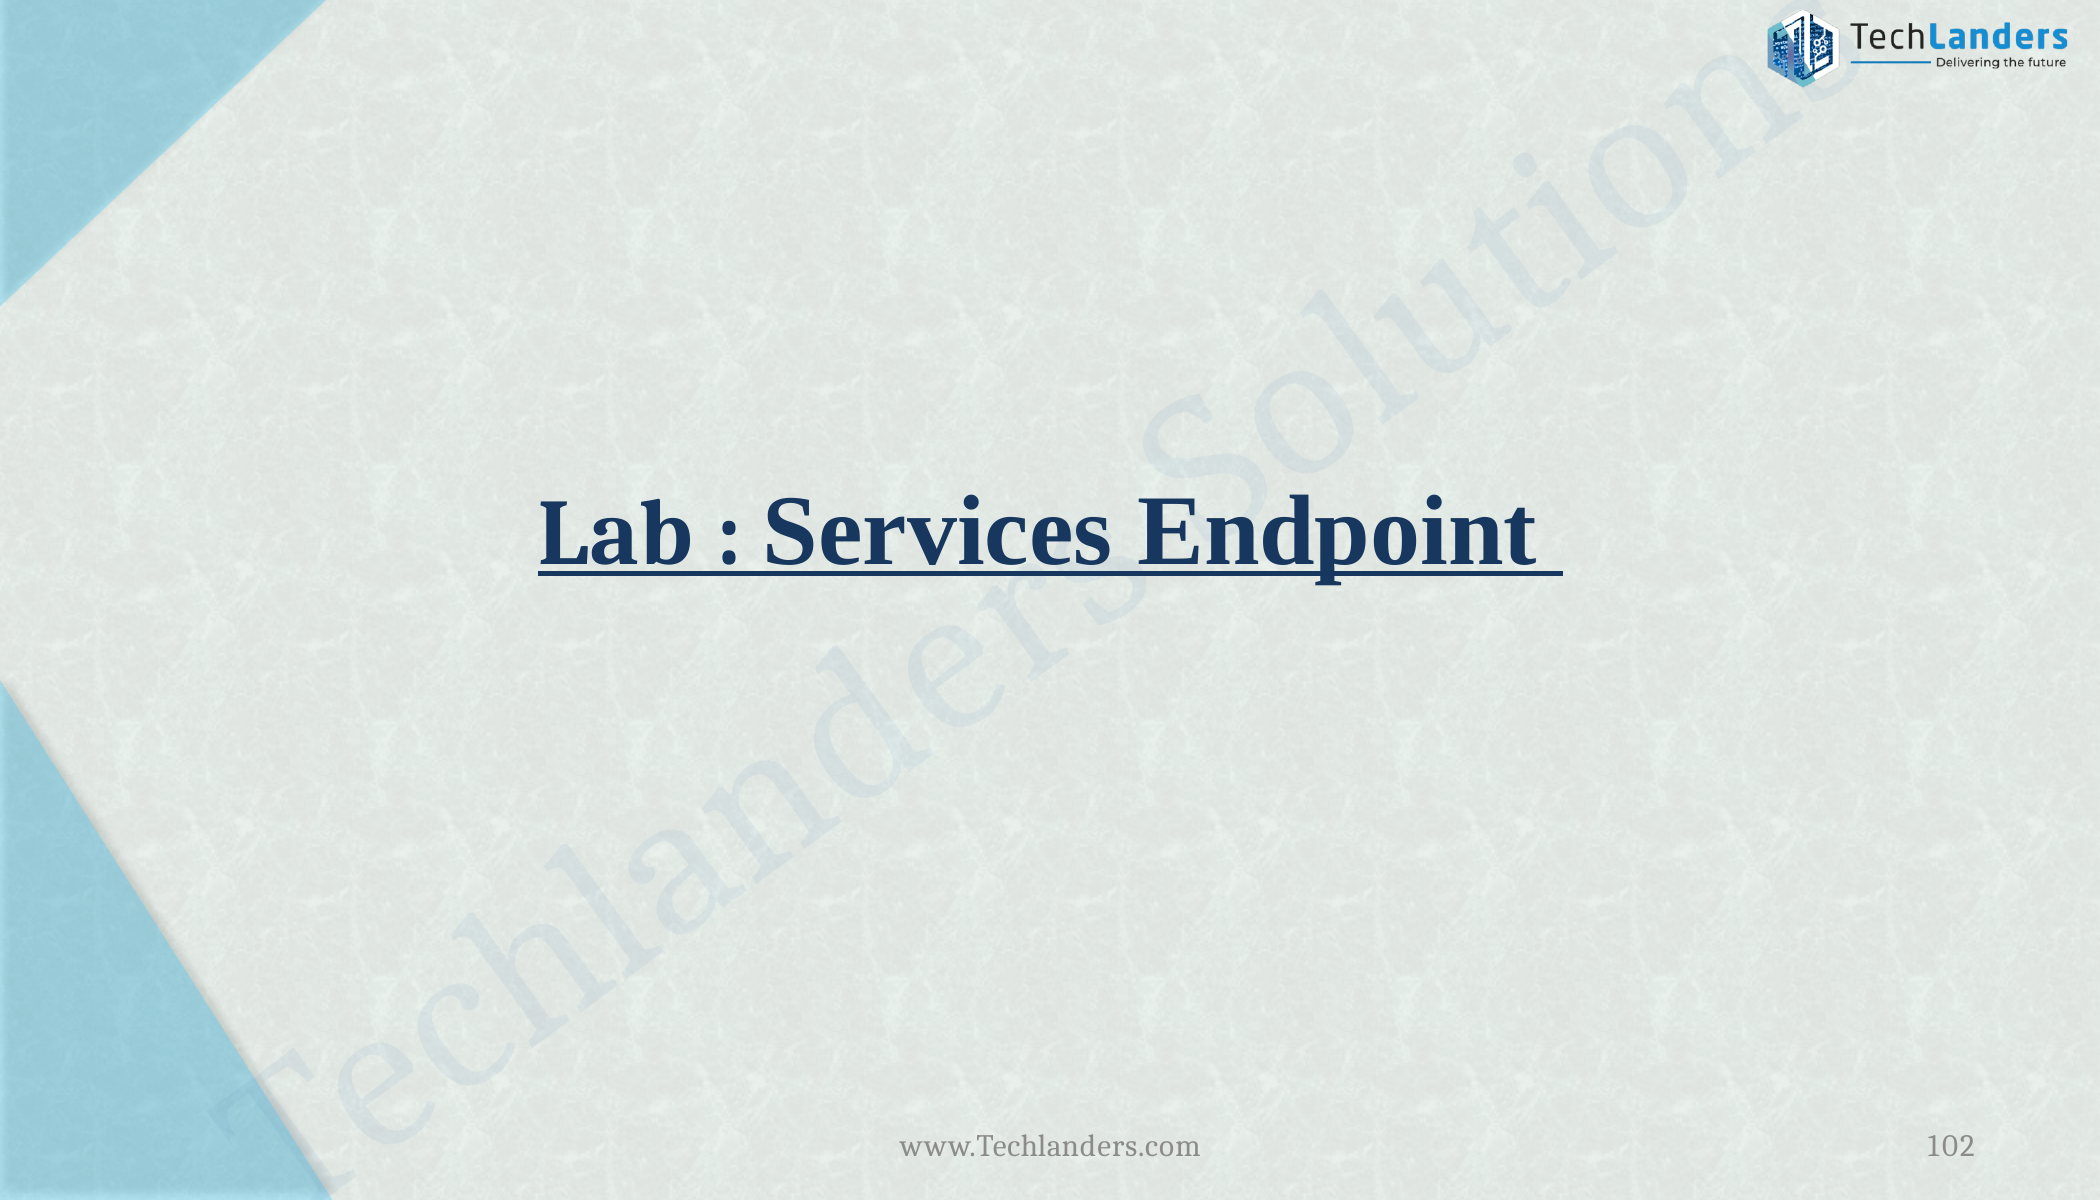

# Lab : Services Endpoint
www.Techlanders.com
102